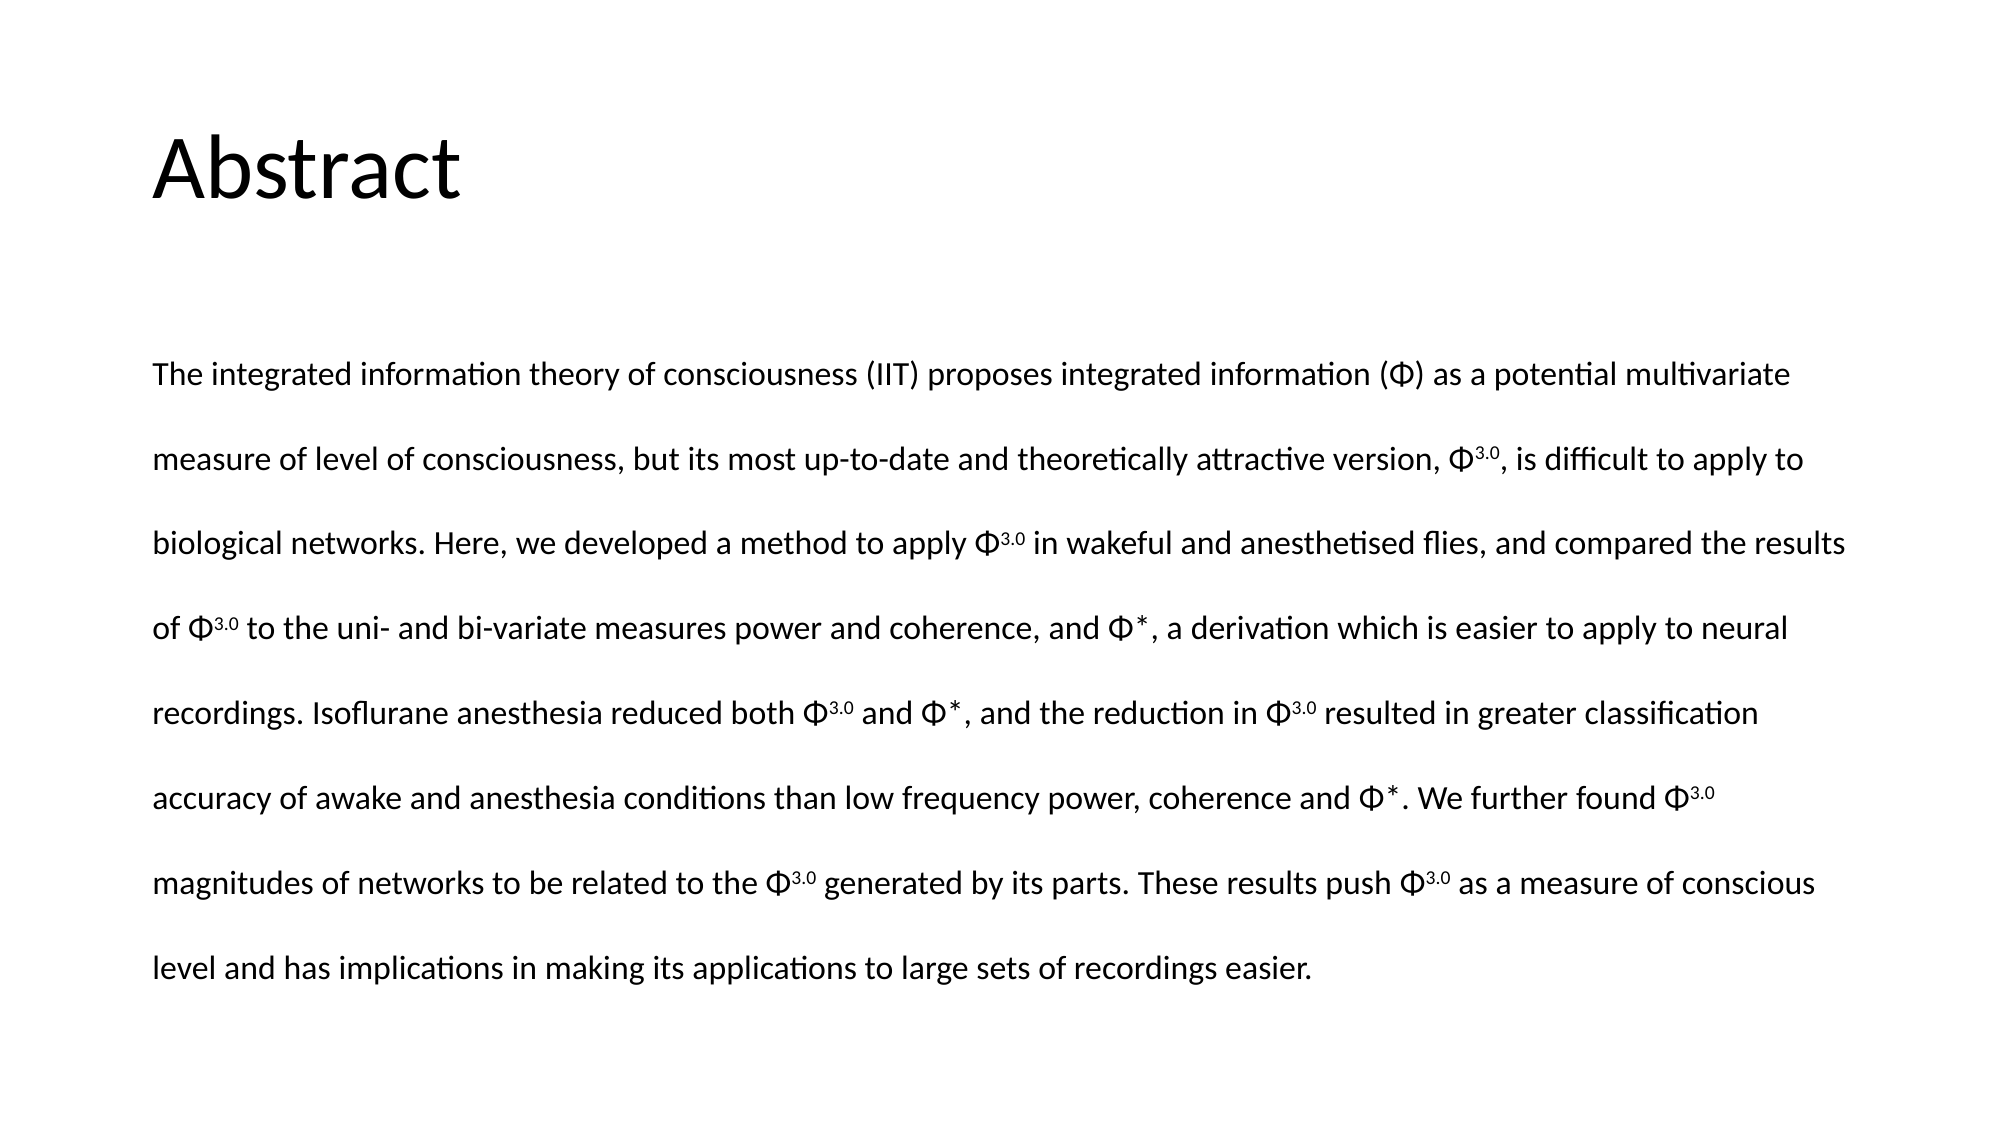

# Abstract
The integrated information theory of consciousness (IIT) proposes integrated information (Φ) as a potential multivariate measure of level of consciousness, but its most up-to-date and theoretically attractive version, Φ3.0, is difficult to apply to biological networks. Here, we developed a method to apply Φ3.0 in wakeful and anesthetised flies, and compared the results of Φ3.0 to the uni- and bi-variate measures power and coherence, and Φ*, a derivation which is easier to apply to neural recordings. Isoflurane anesthesia reduced both Φ3.0 and Φ*, and the reduction in Φ3.0 resulted in greater classification accuracy of awake and anesthesia conditions than low frequency power, coherence and Φ*. We further found Φ3.0 magnitudes of networks to be related to the Φ3.0 generated by its parts. These results push Φ3.0 as a measure of conscious level and has implications in making its applications to large sets of recordings easier.